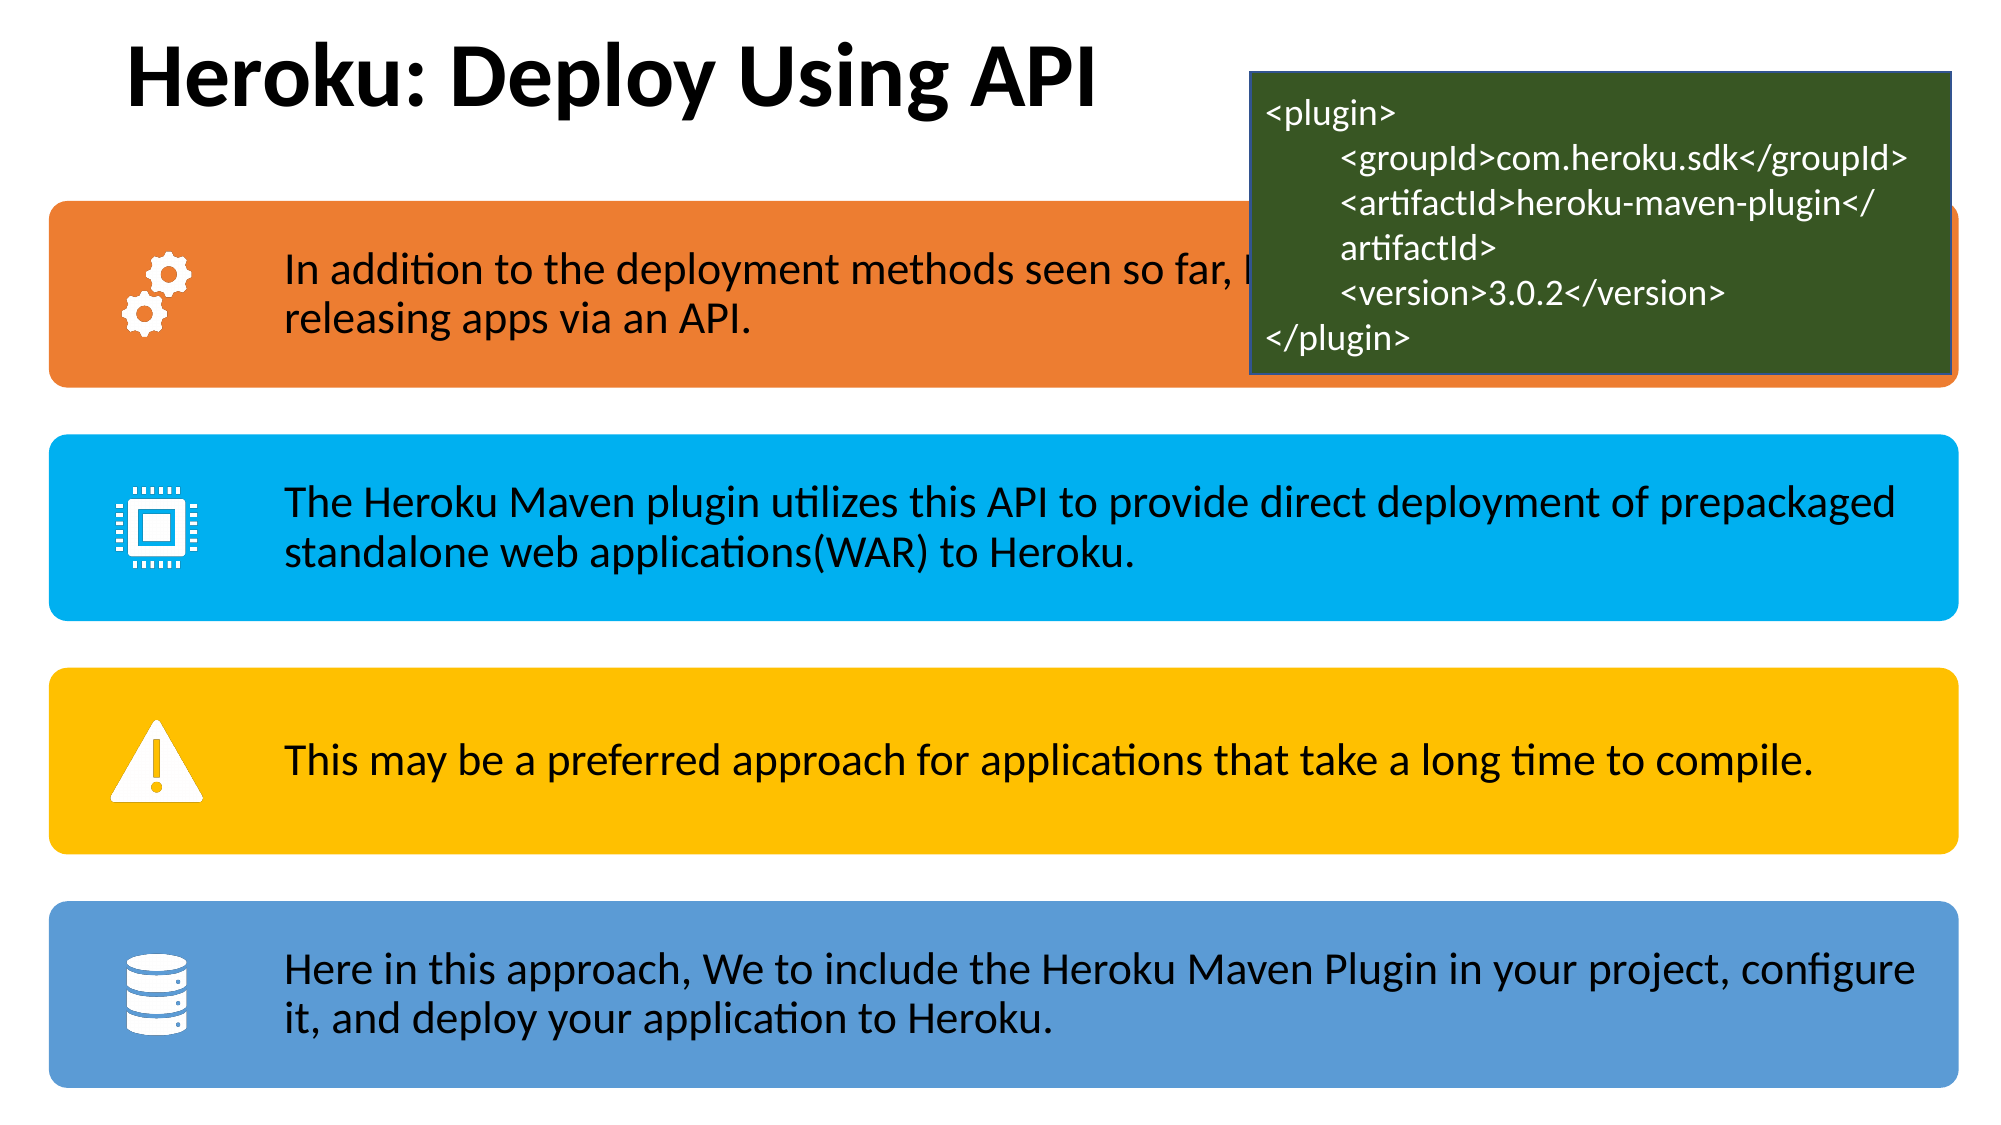

# Heroku: Deploy Using API
<plugin>
<groupId>com.heroku.sdk</groupId>
<artifactId>heroku-maven-plugin</artifactId>
<version>3.0.2</version>
</plugin>
In addition to the deployment methods seen so far, Heroku supports building and releasing apps via an API.
The Heroku Maven plugin utilizes this API to provide direct deployment of prepackaged standalone web applications(WAR) to Heroku.
This may be a preferred approach for applications that take a long time to compile.
Here in this approach, We to include the Heroku Maven Plugin in your project, configure it, and deploy your application to Heroku.